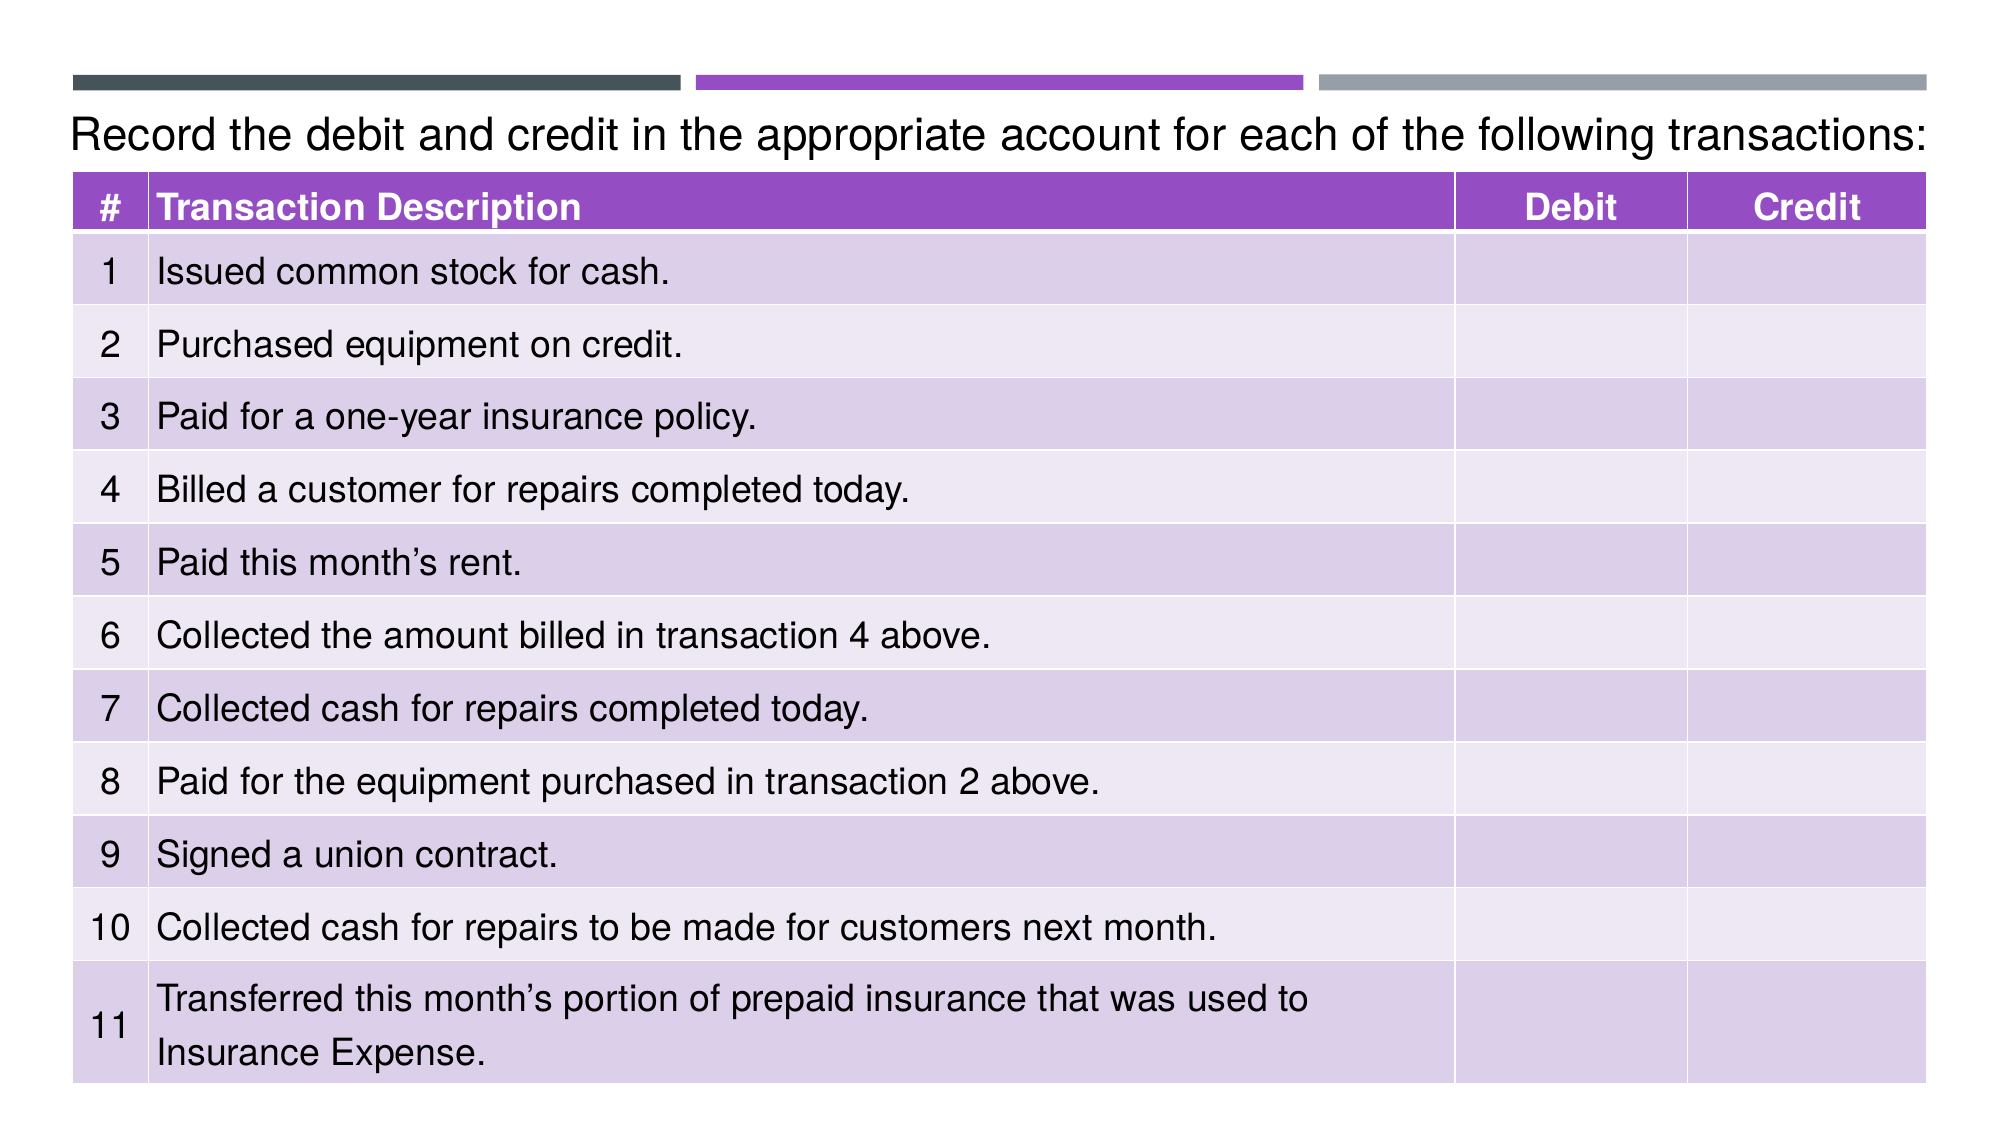

Record the debit and credit in the appropriate account for each of the following transactions:
| # | Transaction Description | Debit | Credit |
| --- | --- | --- | --- |
| 1 | Issued common stock for cash. |  |  |
| 2 | Purchased equipment on credit. |  |  |
| 3 | Paid for a one-year insurance policy. |  |  |
| 4 | Billed a customer for repairs completed today. |  |  |
| 5 | Paid this month’s rent. |  |  |
| 6 | Collected the amount billed in transaction 4 above. |  |  |
| 7 | Collected cash for repairs completed today. |  |  |
| 8 | Paid for the equipment purchased in transaction 2 above. |  |  |
| 9 | Signed a union contract. |  |  |
| 10 | Collected cash for repairs to be made for customers next month. |  |  |
| 11 | Transferred this month’s portion of prepaid insurance that was used to Insurance Expense. |  |  |
73